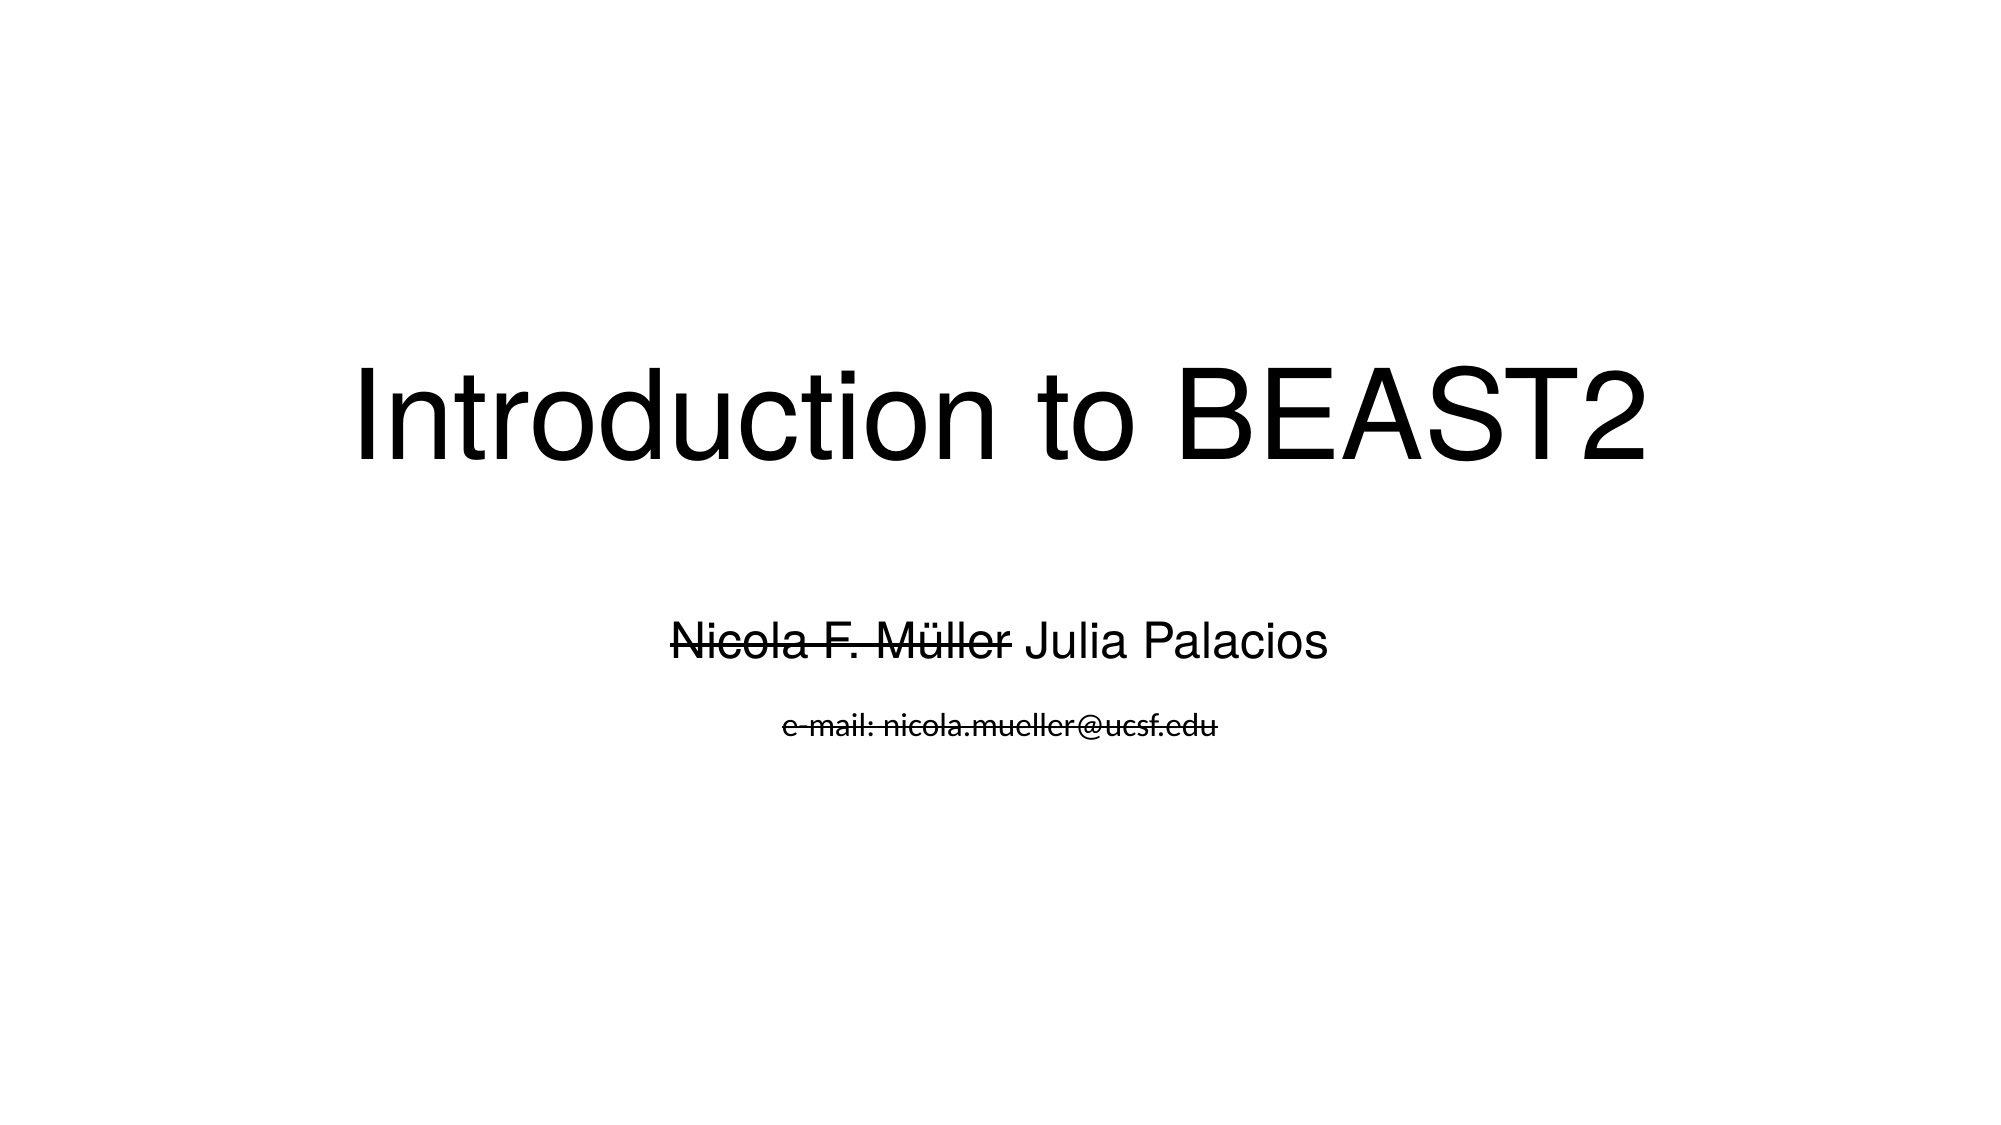

# Introduction to BEAST2

Nicola F. Müller Julia Palacios
e-mail: nicola.mueller@ucsf.edu